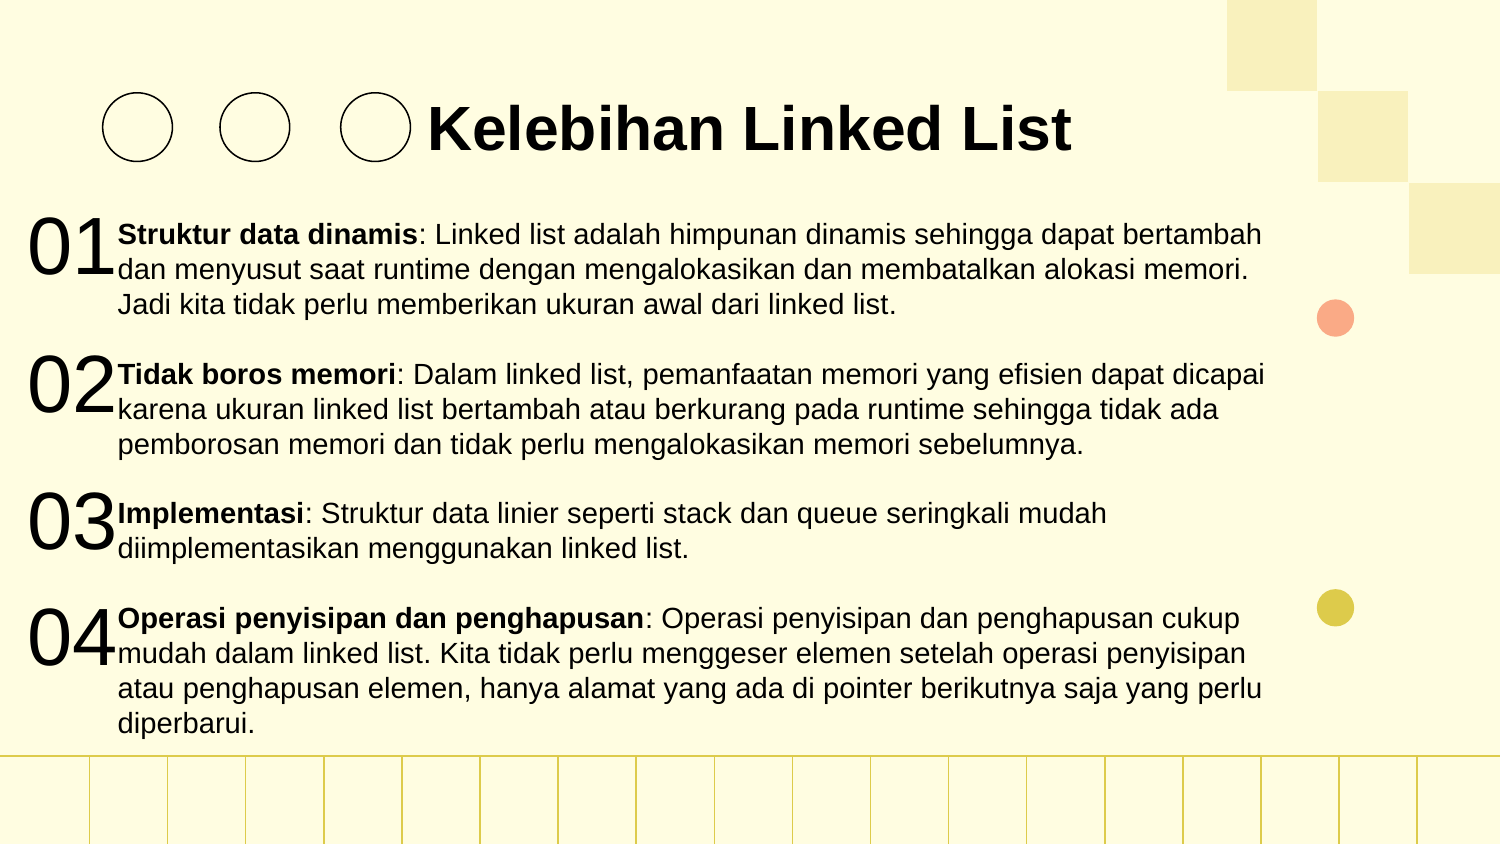

# Kelebihan Linked List

01
Struktur data dinamis: Linked list adalah himpunan dinamis sehingga dapat bertambah dan menyusut saat runtime dengan mengalokasikan dan membatalkan alokasi memori. Jadi kita tidak perlu memberikan ukuran awal dari linked list.

Tidak boros memori: Dalam linked list, pemanfaatan memori yang efisien dapat dicapai karena ukuran linked list bertambah atau berkurang pada runtime sehingga tidak ada pemborosan memori dan tidak perlu mengalokasikan memori sebelumnya.

Implementasi: Struktur data linier seperti stack dan queue seringkali mudah diimplementasikan menggunakan linked list.

Operasi penyisipan dan penghapusan: Operasi penyisipan dan penghapusan cukup mudah dalam linked list. Kita tidak perlu menggeser elemen setelah operasi penyisipan atau penghapusan elemen, hanya alamat yang ada di pointer berikutnya saja yang perlu diperbarui.

02
03

04